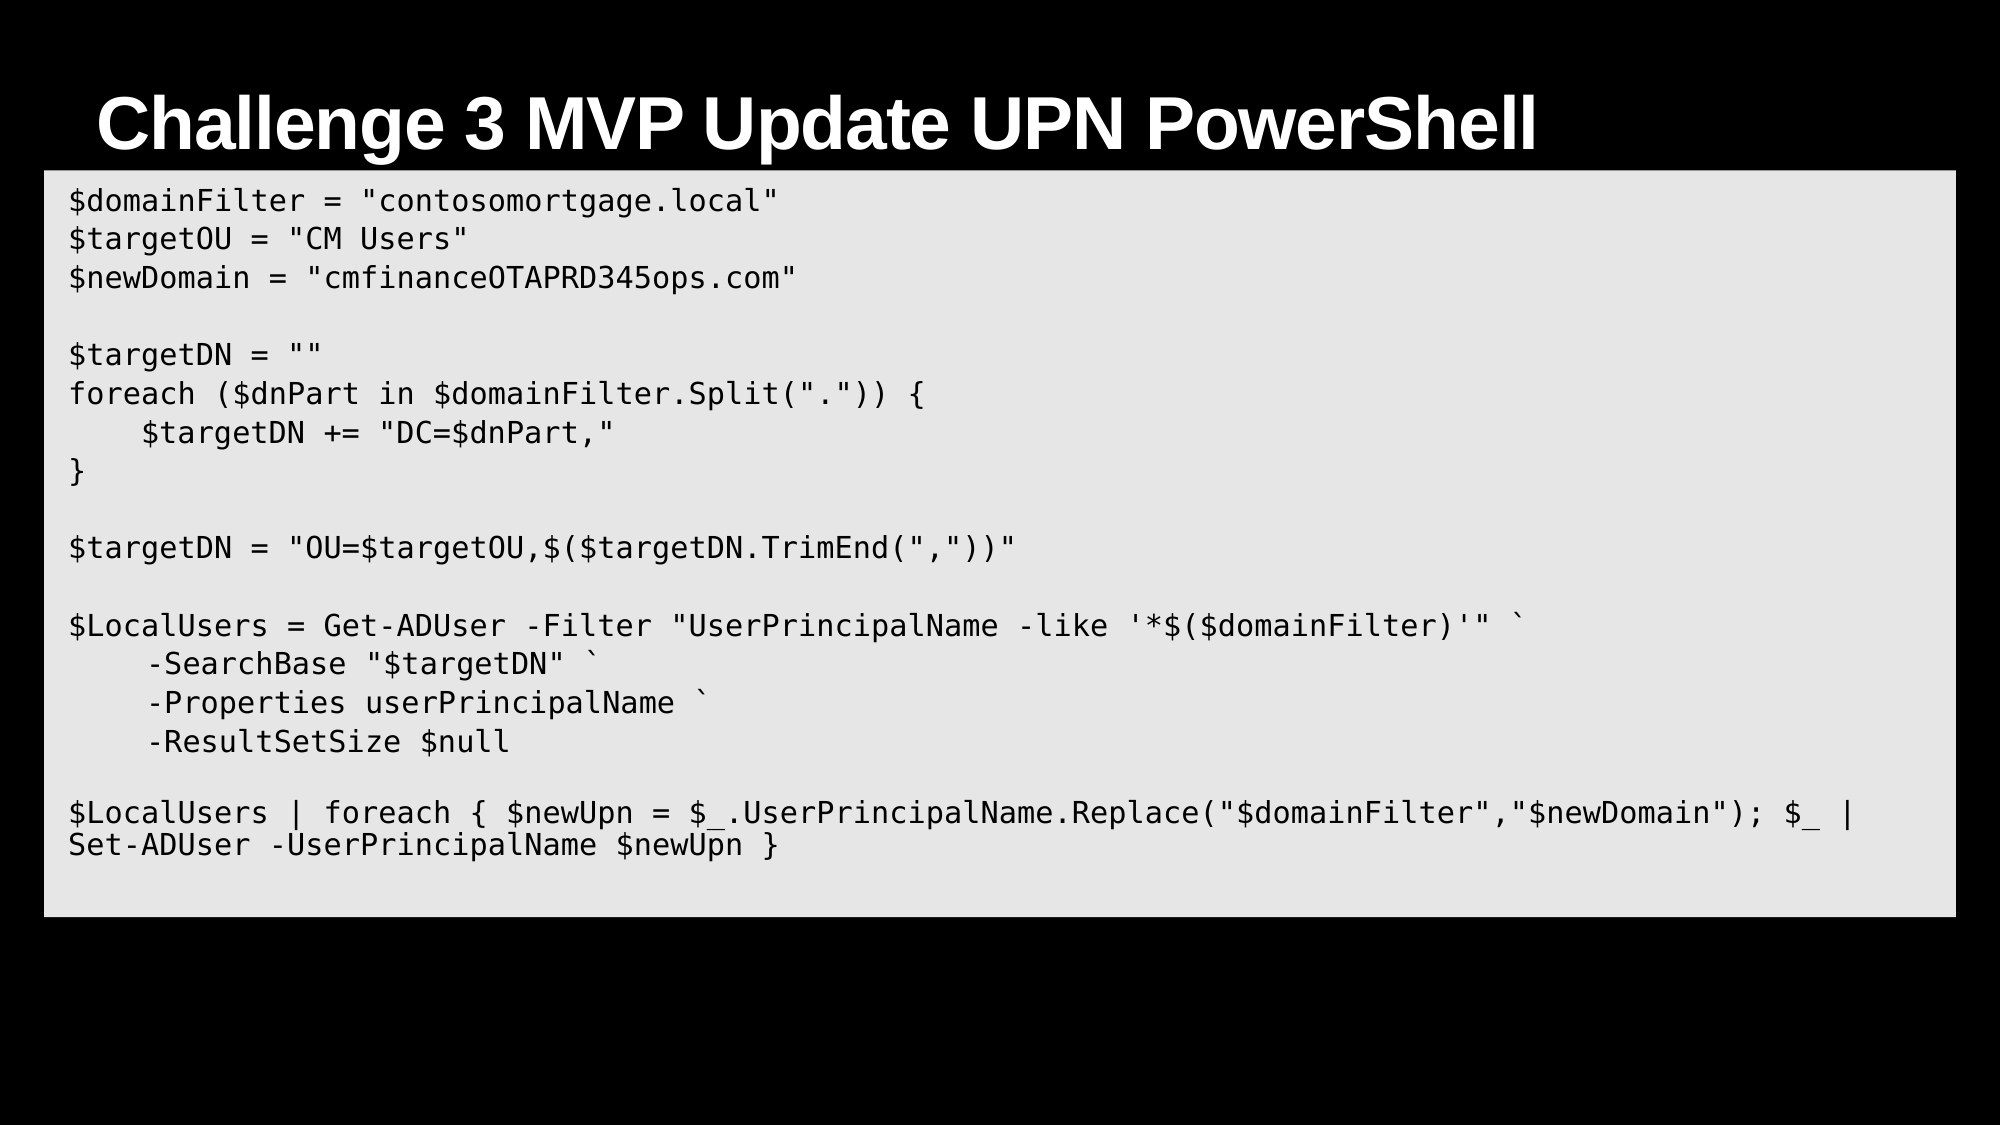

# Challenge 3 MVP Update UPN PowerShell
$domainFilter = "contosomortgage.local"
$targetOU = "CM Users"
$newDomain = "cmfinanceOTAPRD345ops.com"

$targetDN = ""
foreach ($dnPart in $domainFilter.Split(".")) {
    $targetDN += "DC=$dnPart,"
}

$targetDN = "OU=$targetOU,$($targetDN.TrimEnd(","))"

$LocalUsers = Get-ADUser -Filter "UserPrincipalName -like '*$($domainFilter)'" `
	-SearchBase "$targetDN" `
	-Properties userPrincipalName `
	-ResultSetSize $null
$LocalUsers | foreach { $newUpn = $_.UserPrincipalName.Replace("$domainFilter","$newDomain"); $_ | Set-ADUser -UserPrincipalName $newUpn }